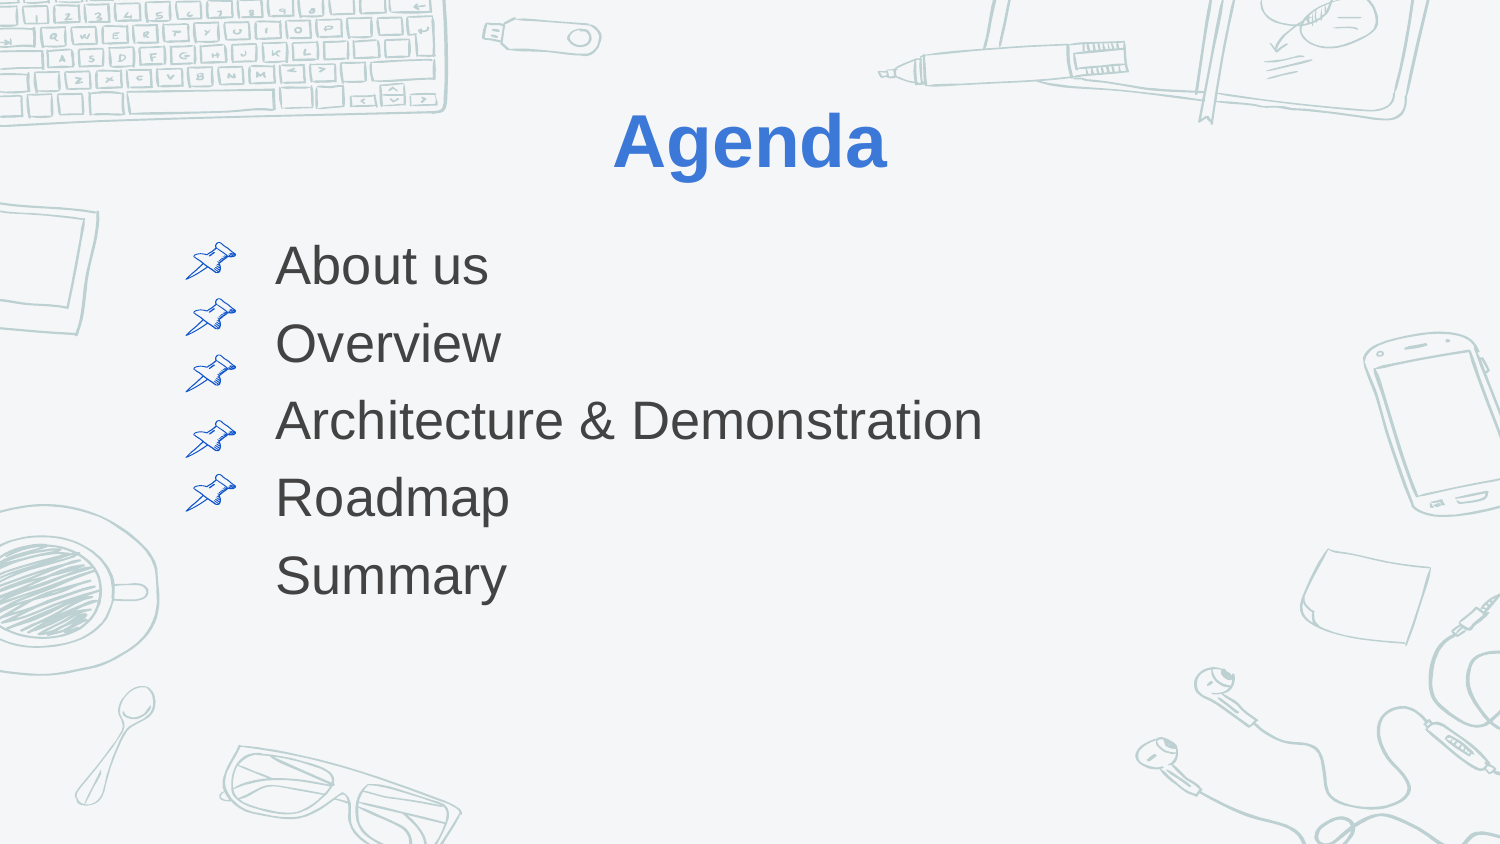

# Agenda
About us
Overview
Architecture & Demonstration
Roadmap
Summary